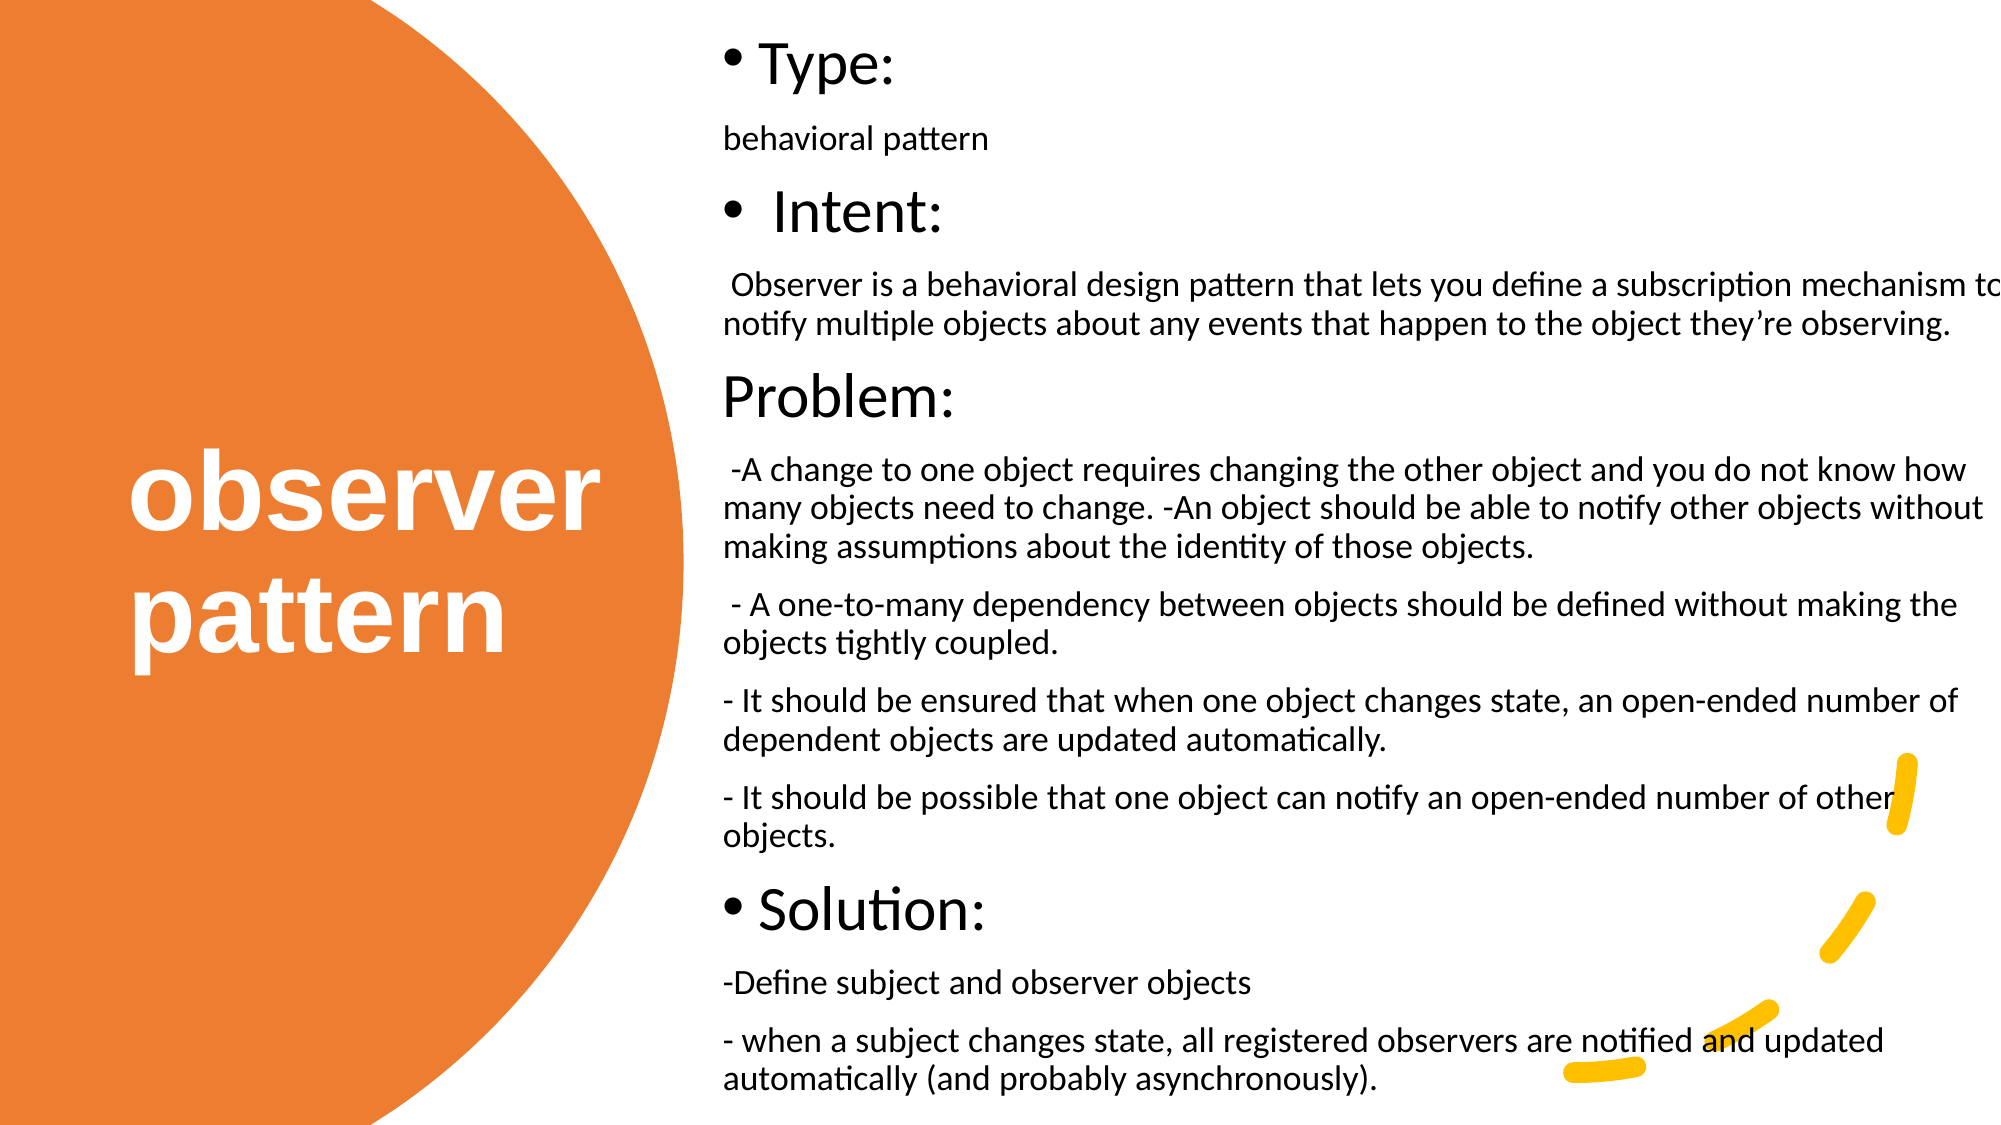

Type:
behavioral pattern
 Intent:
 Observer is a behavioral design pattern that lets you define a subscription mechanism to notify multiple objects about any events that happen to the object they’re observing.
Problem:
 -A change to one object requires changing the other object and you do not know how many objects need to change. -An object should be able to notify other objects without making assumptions about the identity of those objects.
 - A one-to-many dependency between objects should be defined without making the objects tightly coupled.
- It should be ensured that when one object changes state, an open-ended number of dependent objects are updated automatically.
- It should be possible that one object can notify an open-ended number of other objects.
Solution:
-Define subject and observer objects
- when a subject changes state, all registered observers are notified and updated automatically (and probably asynchronously).

# observer pattern